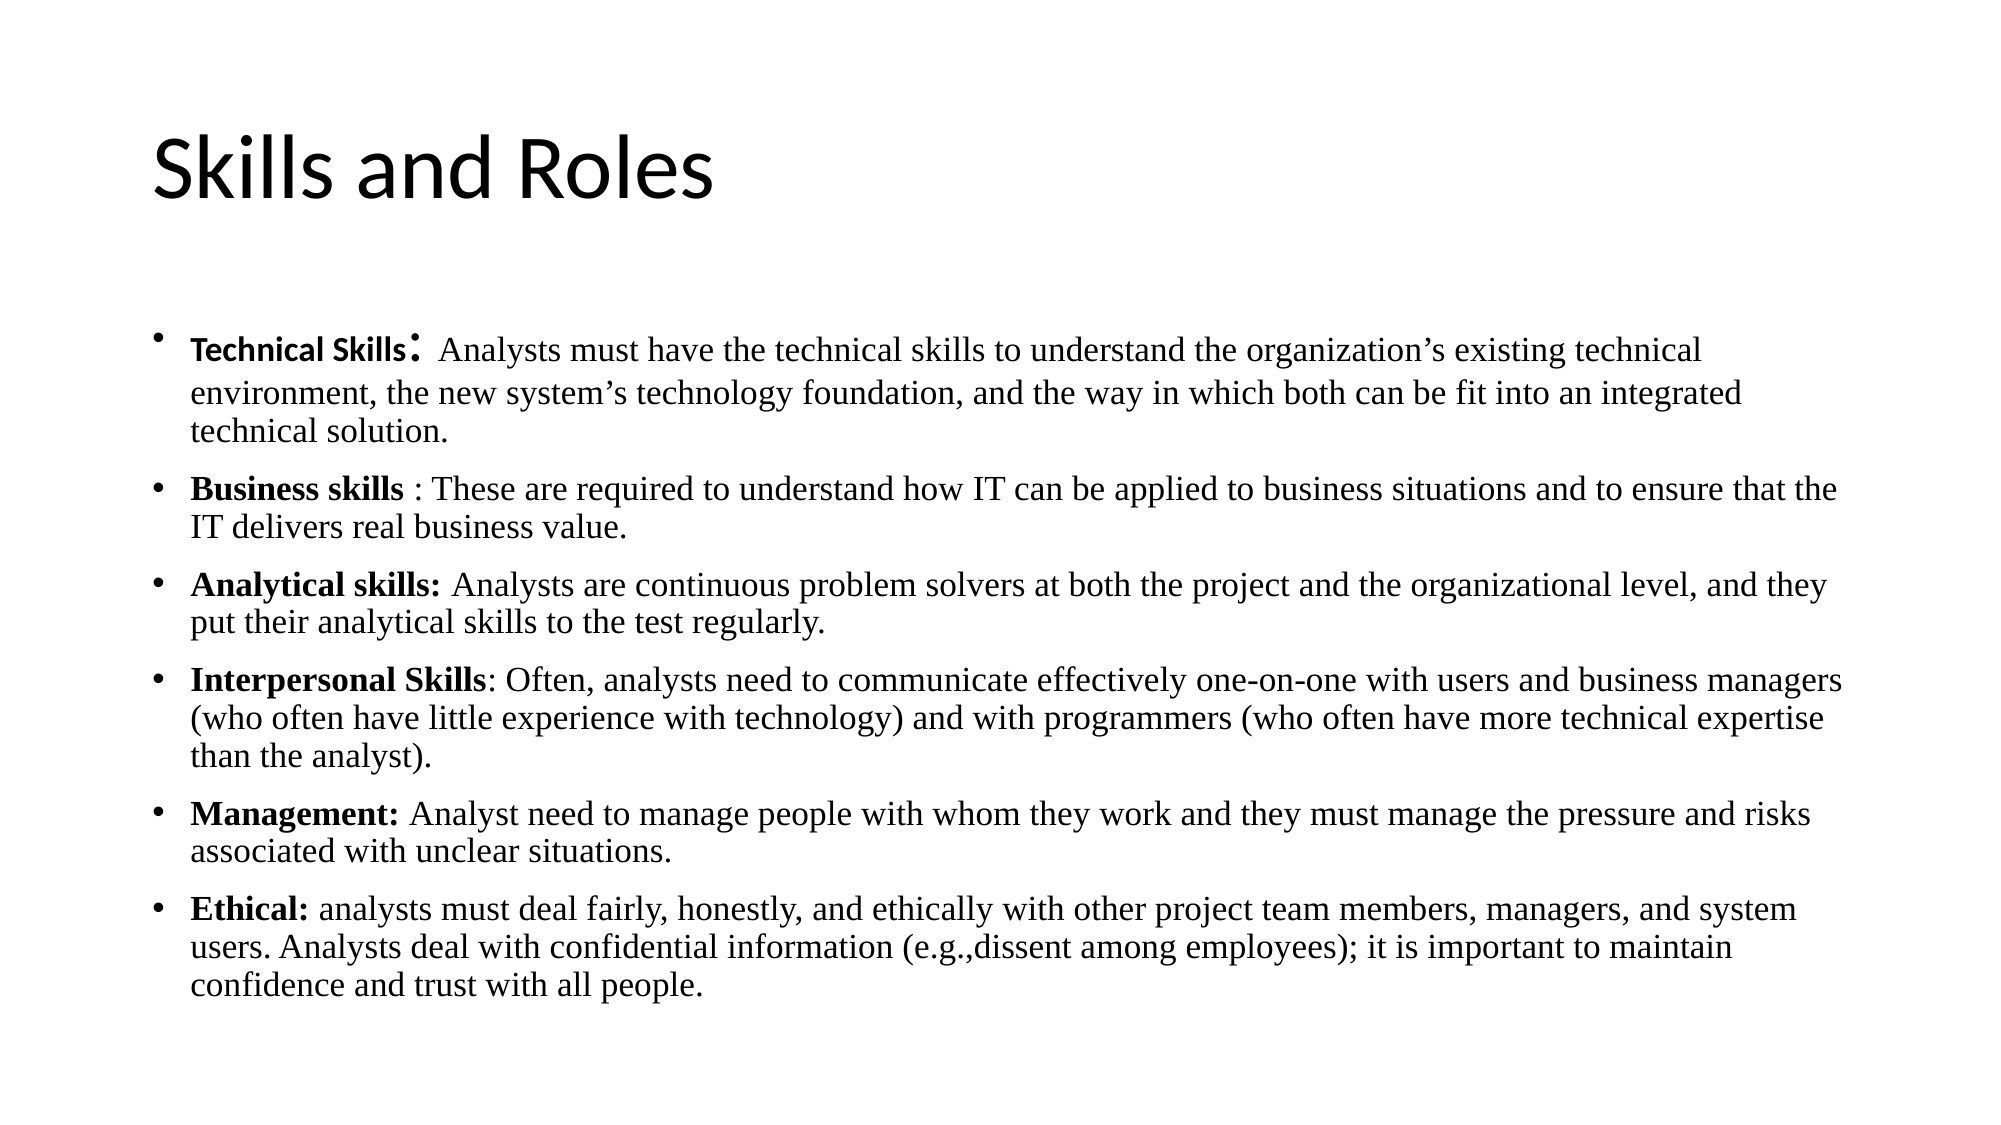

# Skills and Roles
Technical Skills: Analysts must have the technical skills to understand the organization’s existing technical environment, the new system’s technology foundation, and the way in which both can be fit into an integrated technical solution.
Business skills : These are required to understand how IT can be applied to business situations and to ensure that the IT delivers real business value.
Analytical skills: Analysts are continuous problem solvers at both the project and the organizational level, and they put their analytical skills to the test regularly.
Interpersonal Skills: Often, analysts need to communicate effectively one-on-one with users and business managers (who often have little experience with technology) and with programmers (who often have more technical expertise than the analyst).
Management: Analyst need to manage people with whom they work and they must manage the pressure and risks associated with unclear situations.
Ethical: analysts must deal fairly, honestly, and ethically with other project team members, managers, and system users. Analysts deal with confidential information (e.g.,dissent among employees); it is important to maintain confidence and trust with all people.